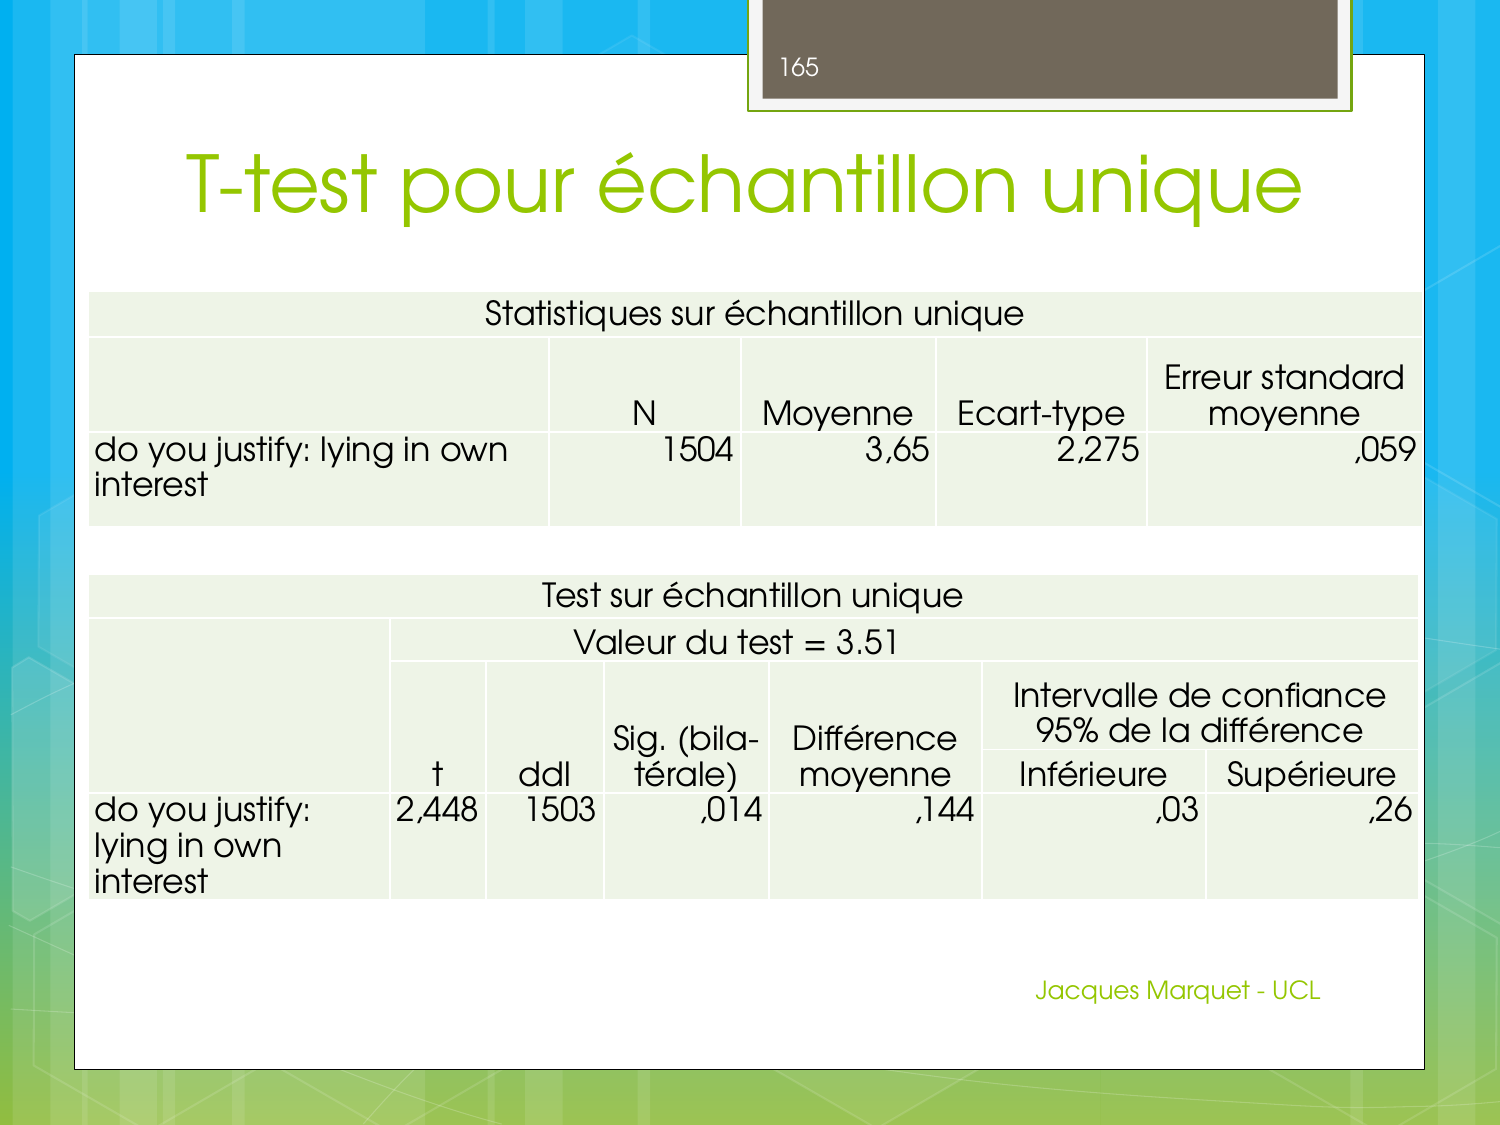

165
# T-test pour échantillon unique
| Statistiques sur échantillon unique |  |  |  |  |
| --- | --- | --- | --- | --- |
|  | N | Moyenne | Ecart-type | Erreur standard moyenne |
| do you justify: lying in own interest | 1504 | 3,65 | 2,275 | ,059 |
| Test sur échantillon unique |  |  |  |  |  |  |
| --- | --- | --- | --- | --- | --- | --- |
|  | Valeur du test = 3.51 |  |  |  |  |  |
|  | t | ddl | Sig. (bila-térale) | Différence moyenne | Intervalle de confiance 95% de la différence |  |
|  |  |  |  |  | Inférieure | Supérieure |
| do you justify: lying in own interest | 2,448 | 1503 | ,014 | ,144 | ,03 | ,26 |

Jacques Marquet - UCL